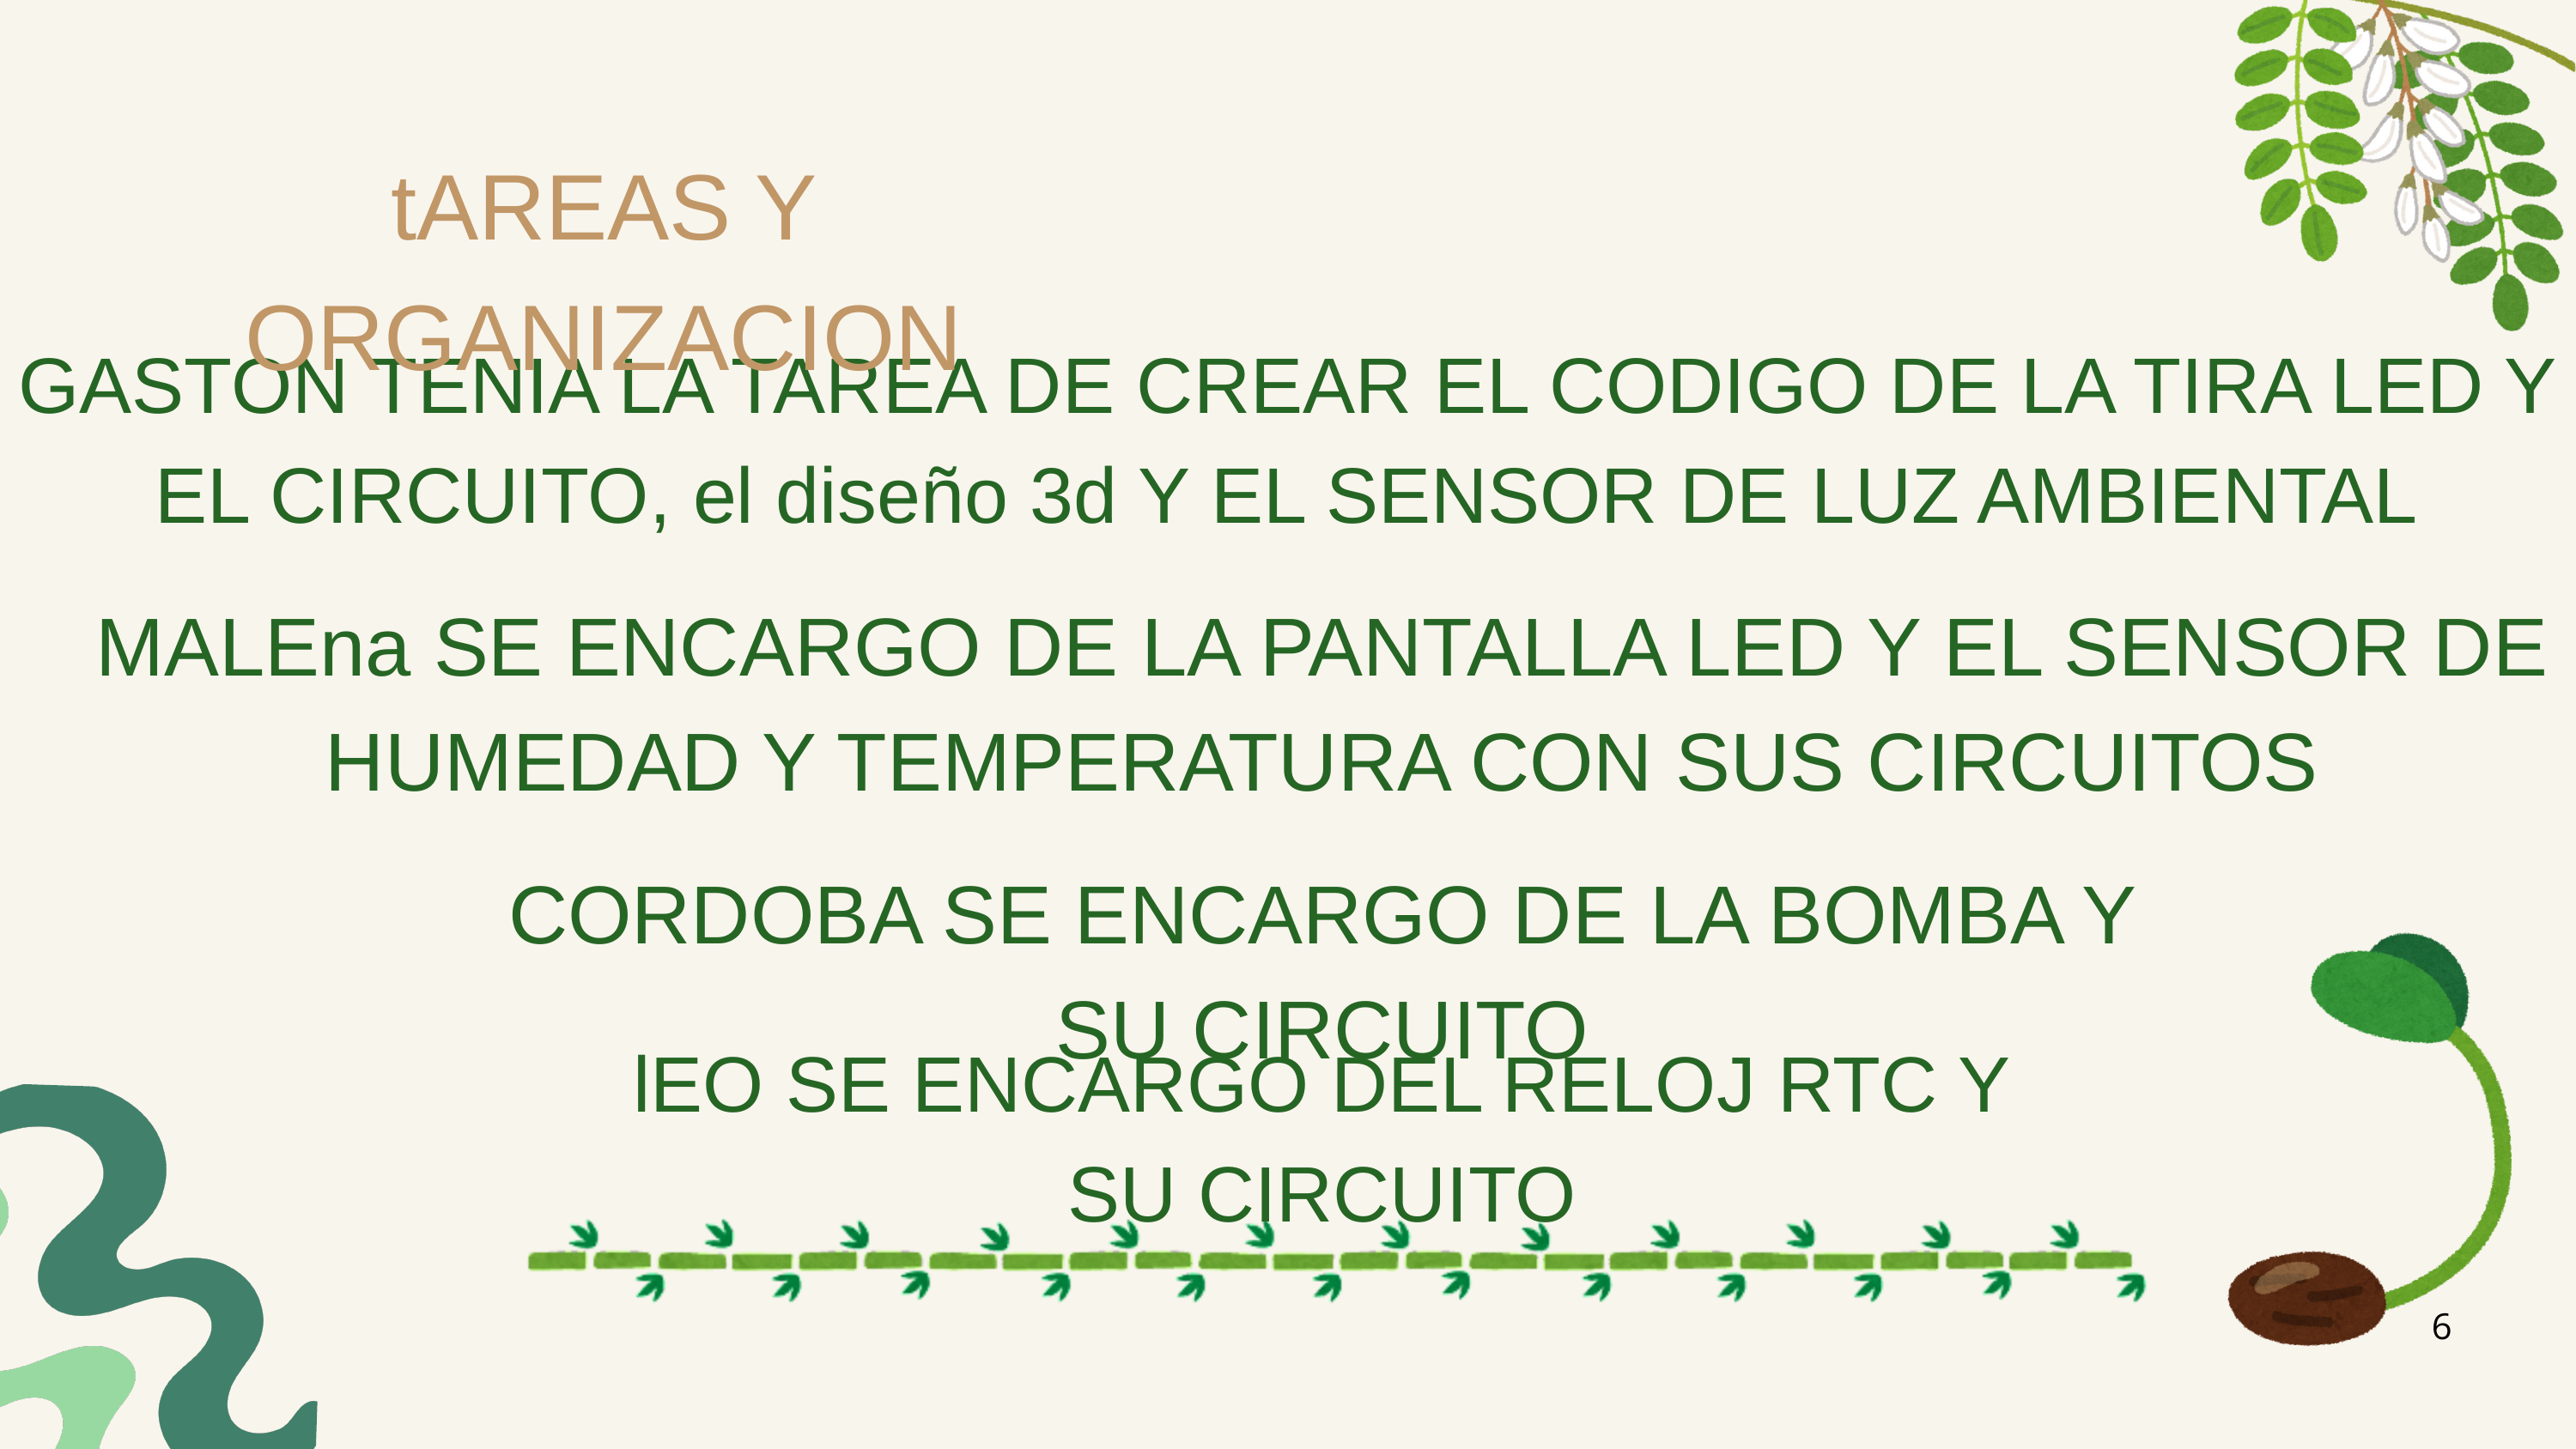

tAREAS Y ORGANIZACION
GASTON TENIA LA TAREA DE CREAR EL CODIGO DE LA TIRA LED Y EL CIRCUITO, el diseño 3d Y EL SENSOR DE LUZ AMBIENTAL
MALEna SE ENCARGO DE LA PANTALLA LED Y EL SENSOR DE HUMEDAD Y TEMPERATURA CON SUS CIRCUITOS
CORDOBA SE ENCARGO DE LA BOMBA Y SU CIRCUITO

lEO SE ENCARGO DEL RELOJ RTC Y SU CIRCUITO

6